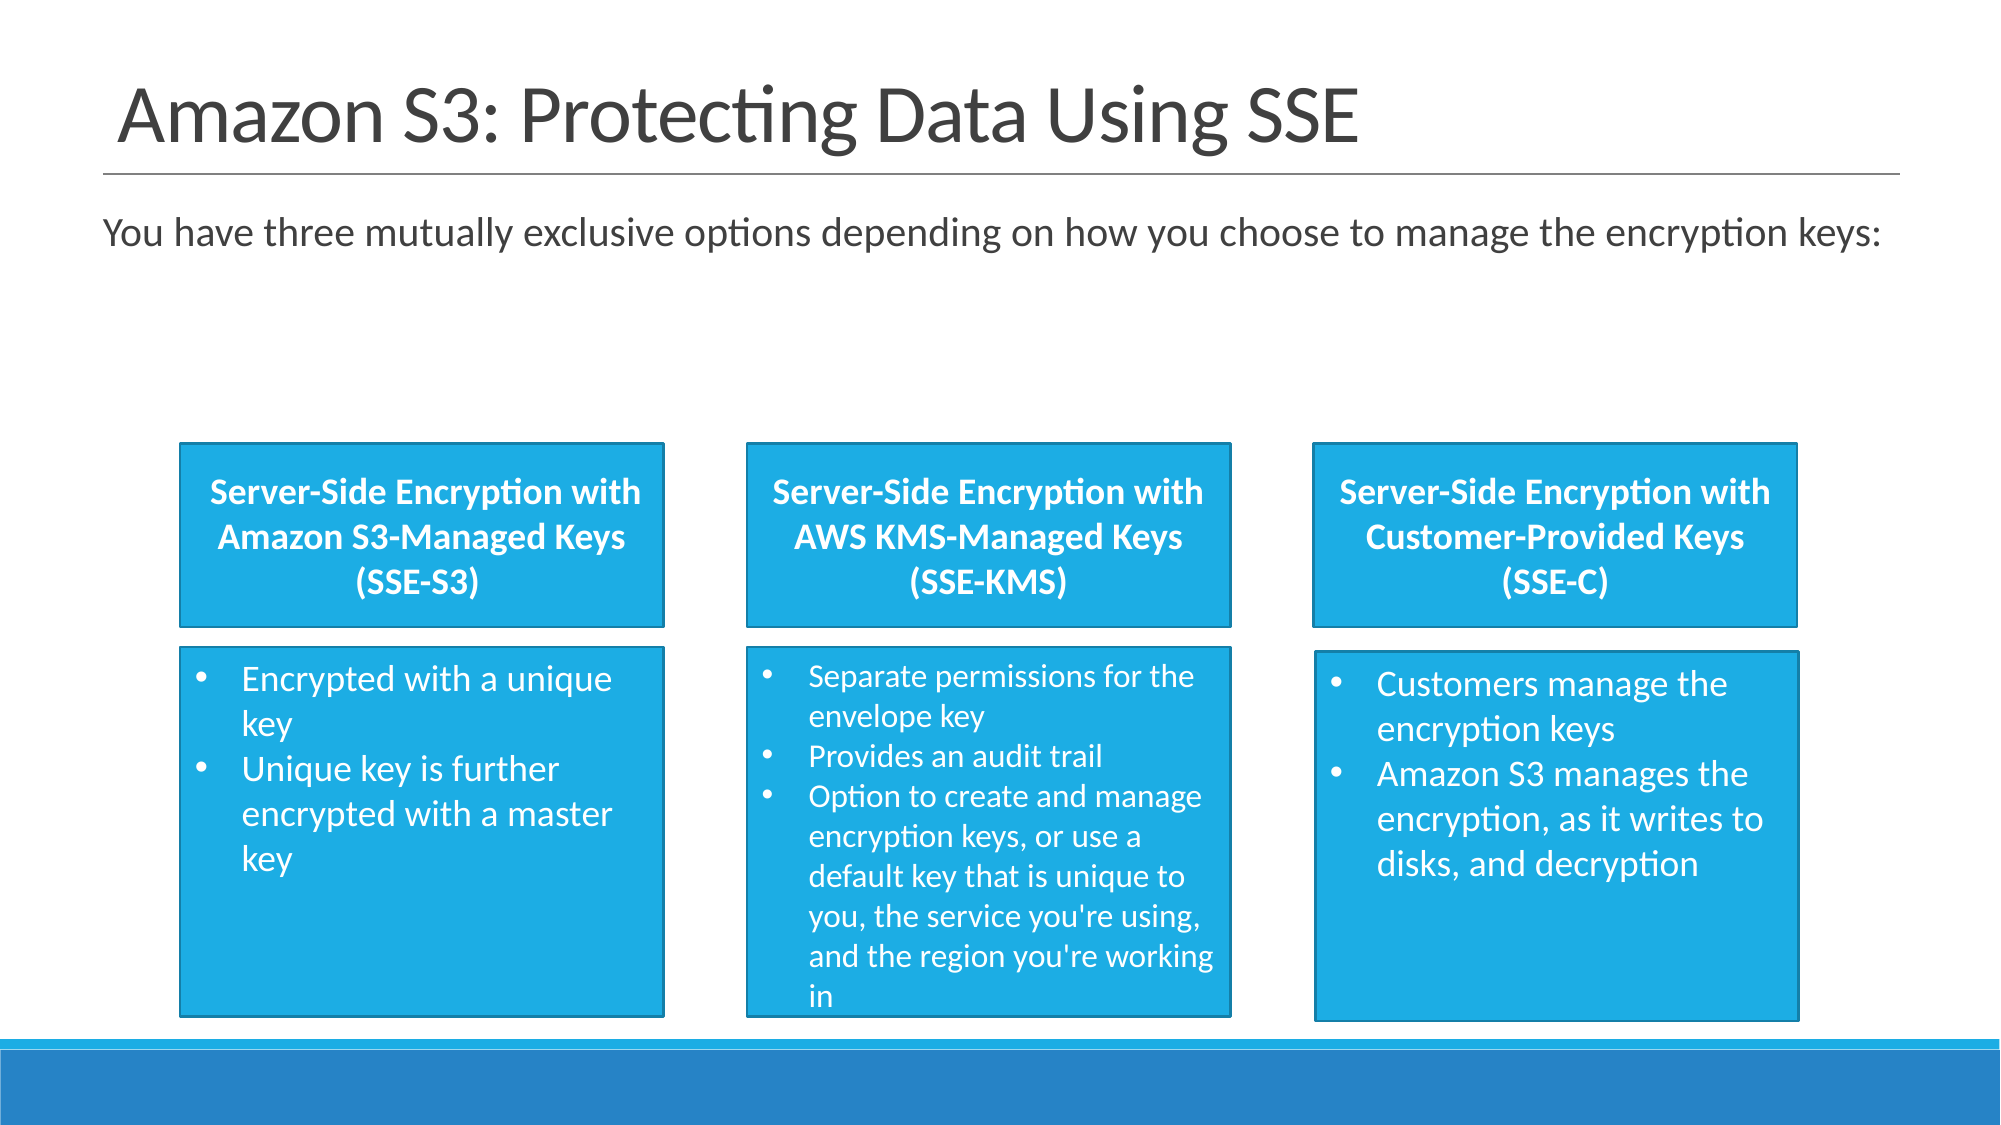

# Amazon S3: Protecting Data Using SSE
You have three mutually exclusive options depending on how you choose to manage the encryption keys:

 Server-Side Encryption with Amazon S3-Managed Keys (SSE-S3)
Server-Side Encryption with AWS KMS-Managed Keys (SSE-KMS)
Server-Side Encryption with Customer-Provided Keys (SSE-C)
Encrypted with a unique key
Unique key is further encrypted with a master key
Separate permissions for the envelope key
Provides an audit trail
Option to create and manage encryption keys, or use a default key that is unique to you, the service you're using, and the region you're working in

Customers manage the encryption keys
Amazon S3 manages the encryption, as it writes to disks, and decryption